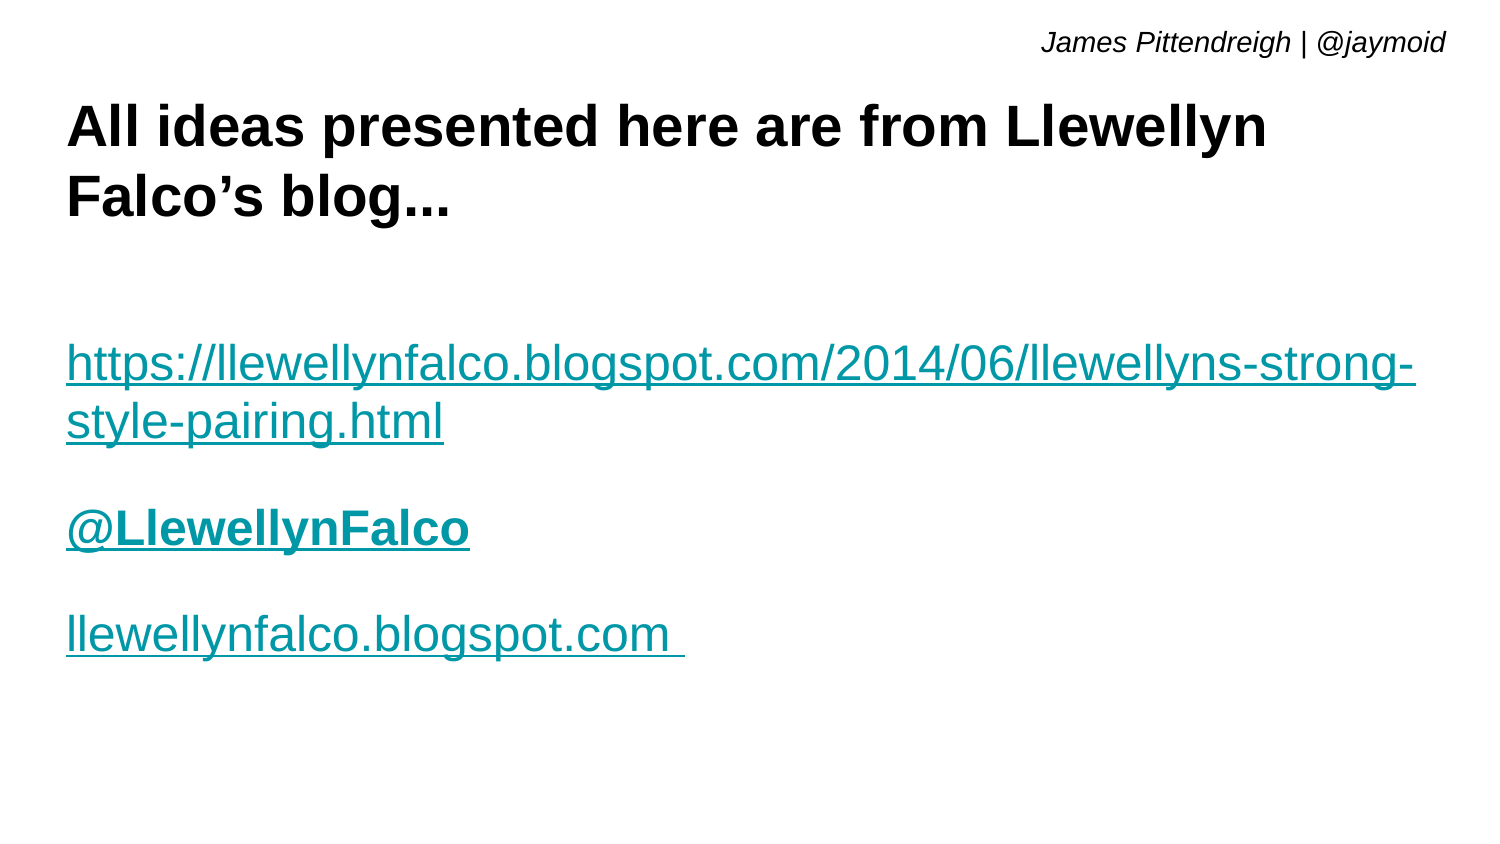

# All ideas presented here are from Llewellyn Falco’s blog...
https://llewellynfalco.blogspot.com/2014/06/llewellyns-strong-style-pairing.html
@LlewellynFalco
llewellynfalco.blogspot.com